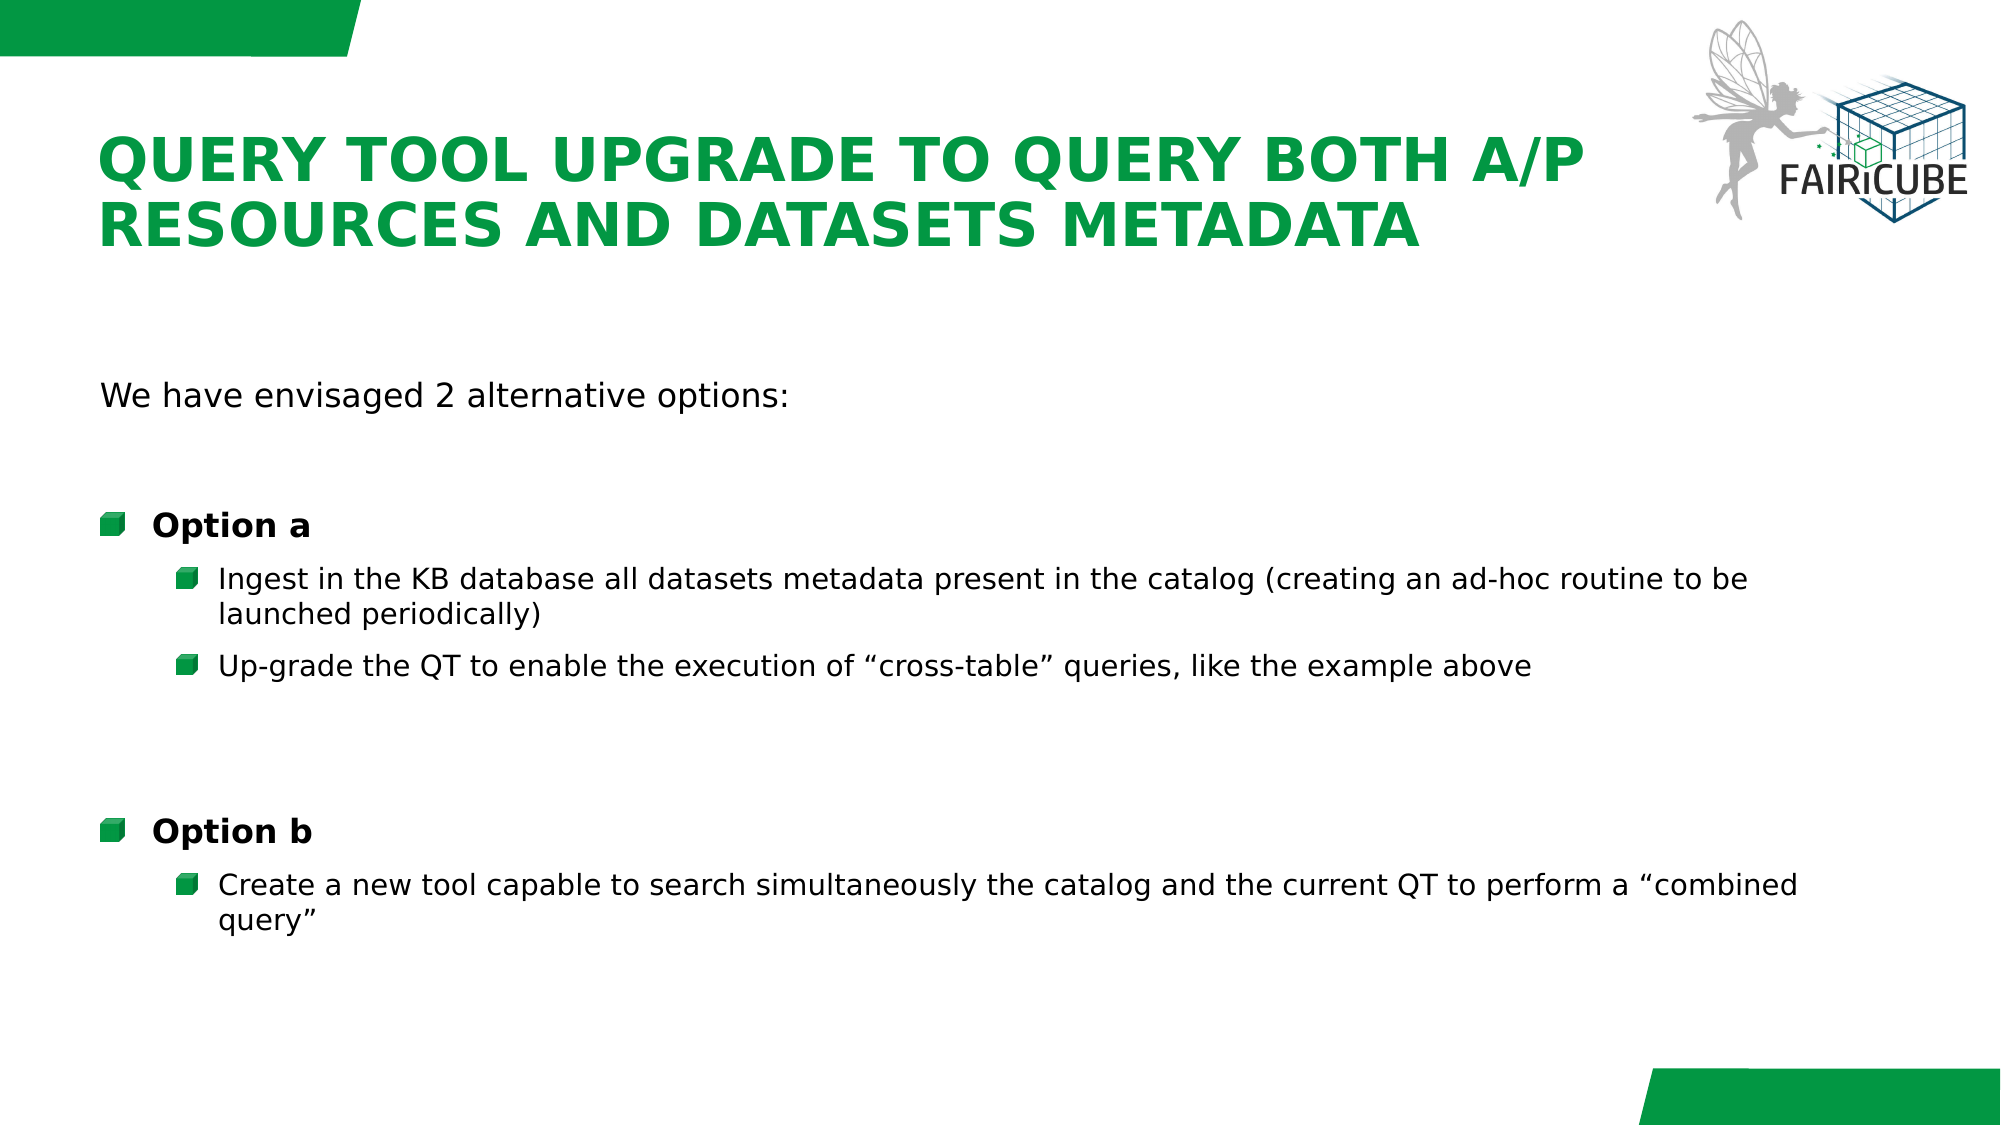

# Query Tool upgrade to query both a/p resources and datasets metadata

We have envisaged 2 alternative options:

 Option a
Ingest in the KB database all datasets metadata present in the catalog (creating an ad-hoc routine to be launched periodically)
Up-grade the QT to enable the execution of “cross-table” queries, like the example above

 Option b
Create a new tool capable to search simultaneously the catalog and the current QT to perform a “combined query”